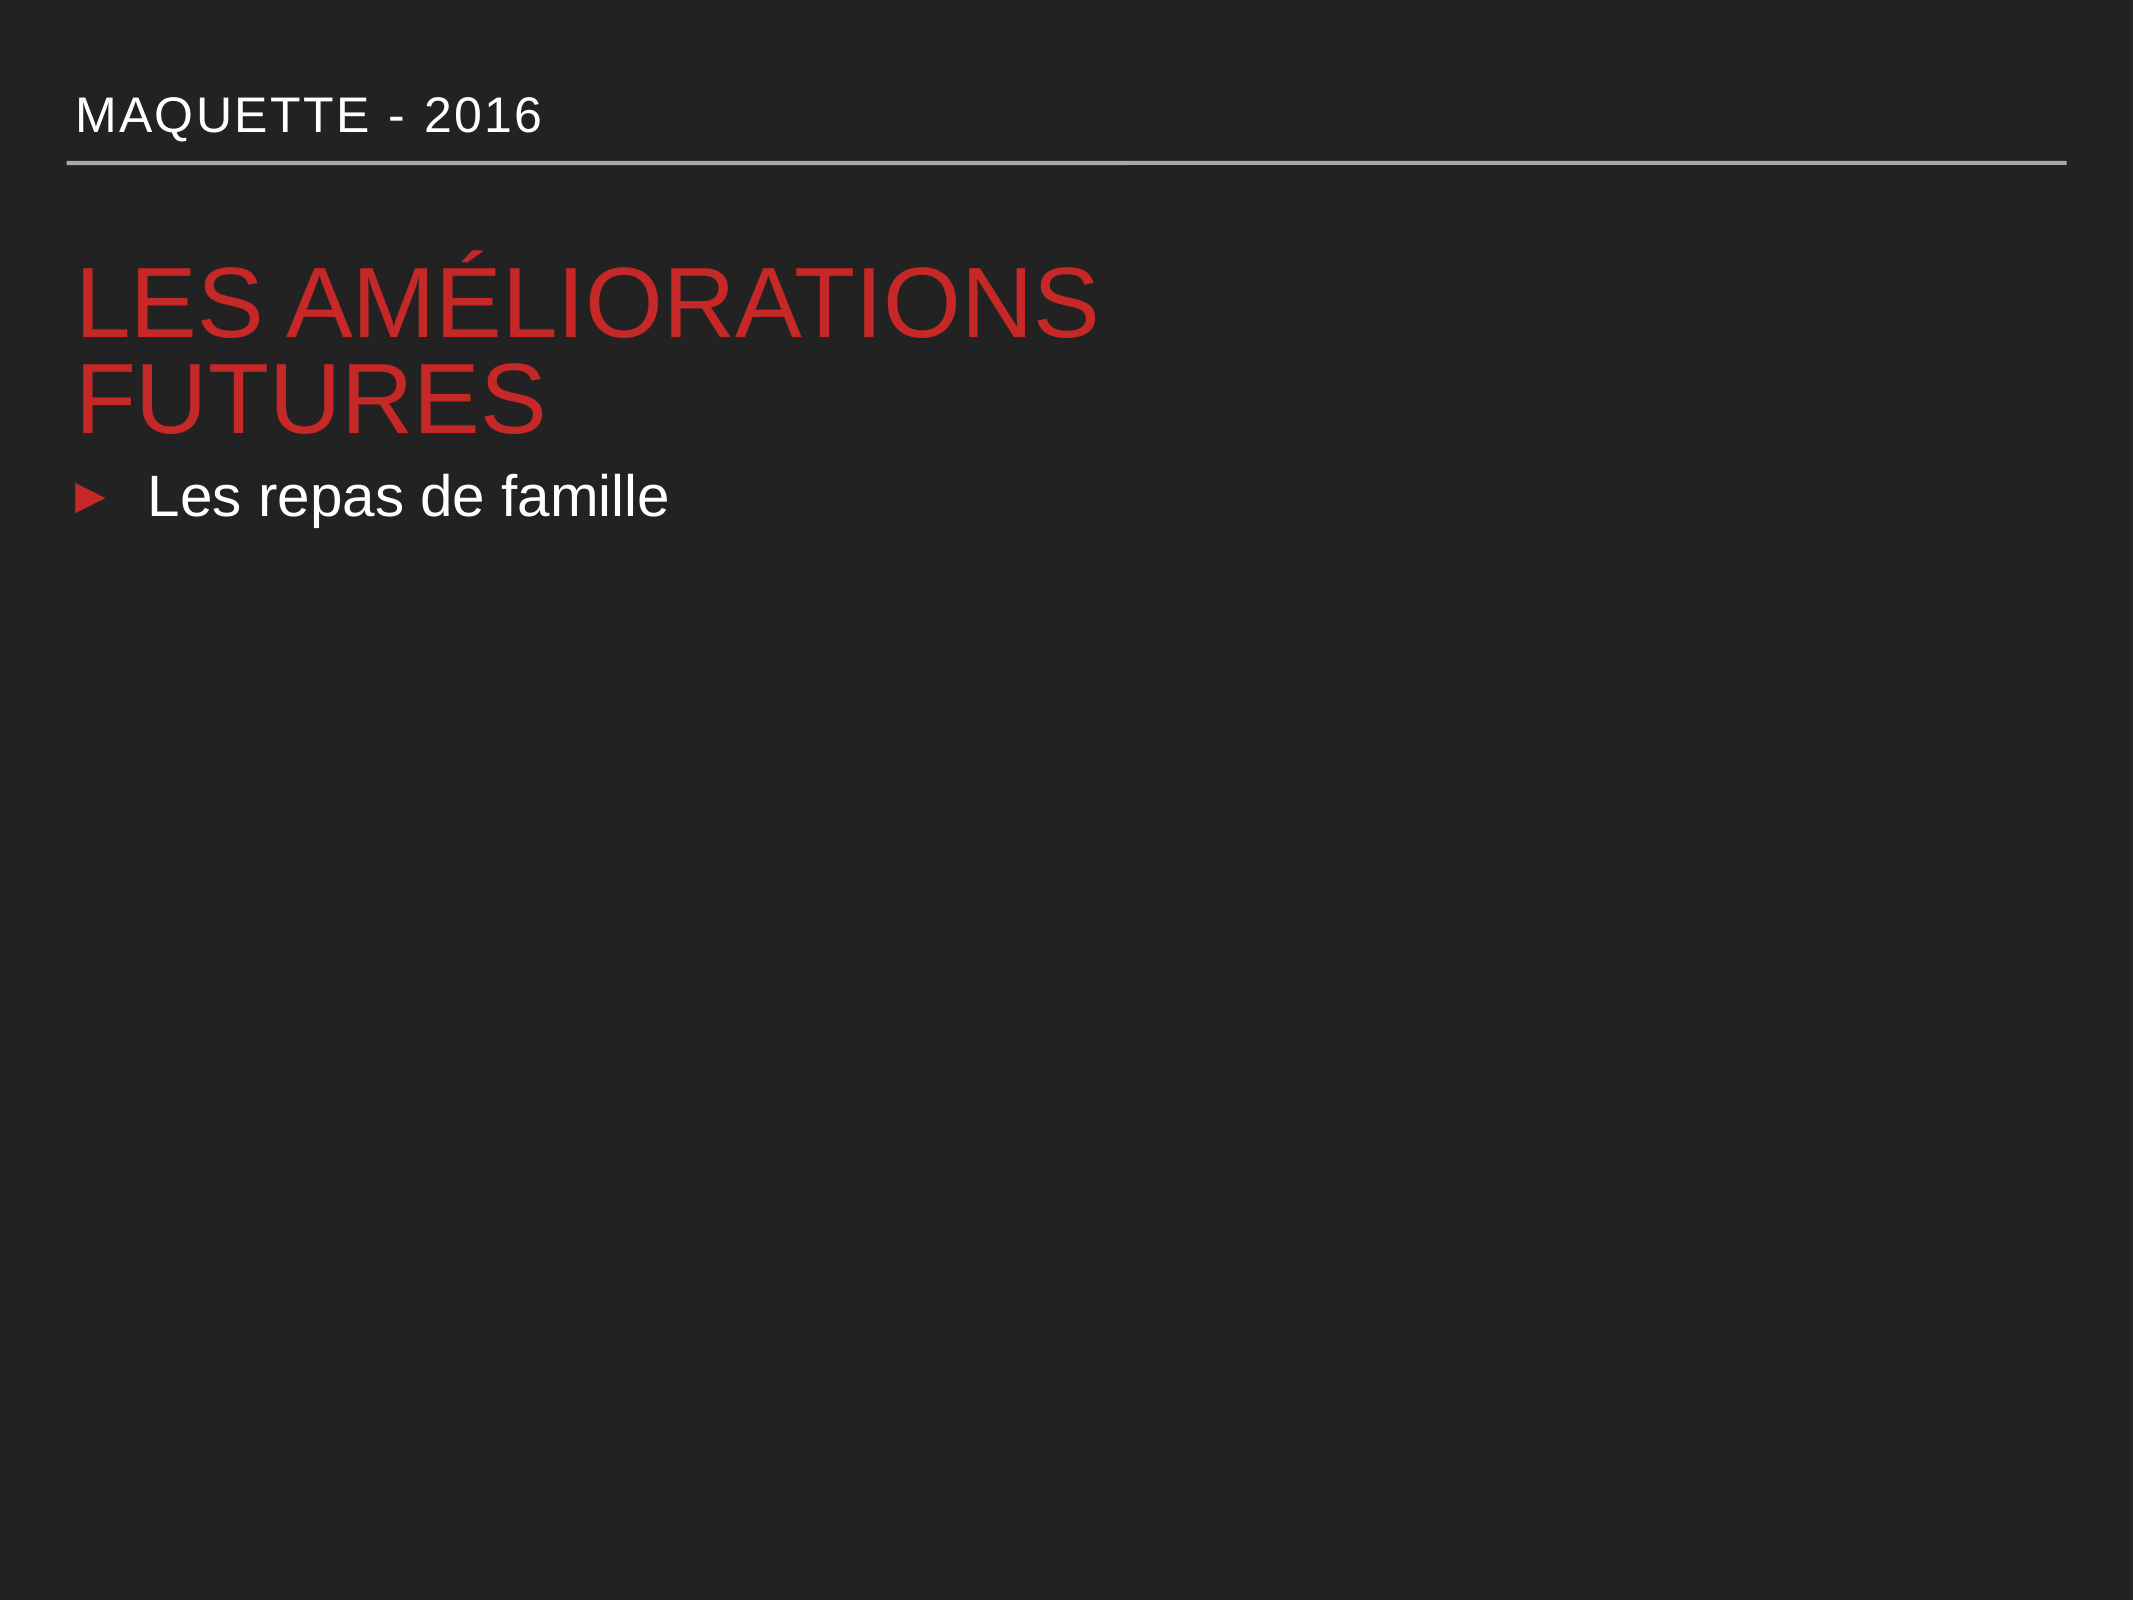

16
Maquette - 2016
# Les améliorations futures
Les repas de famille